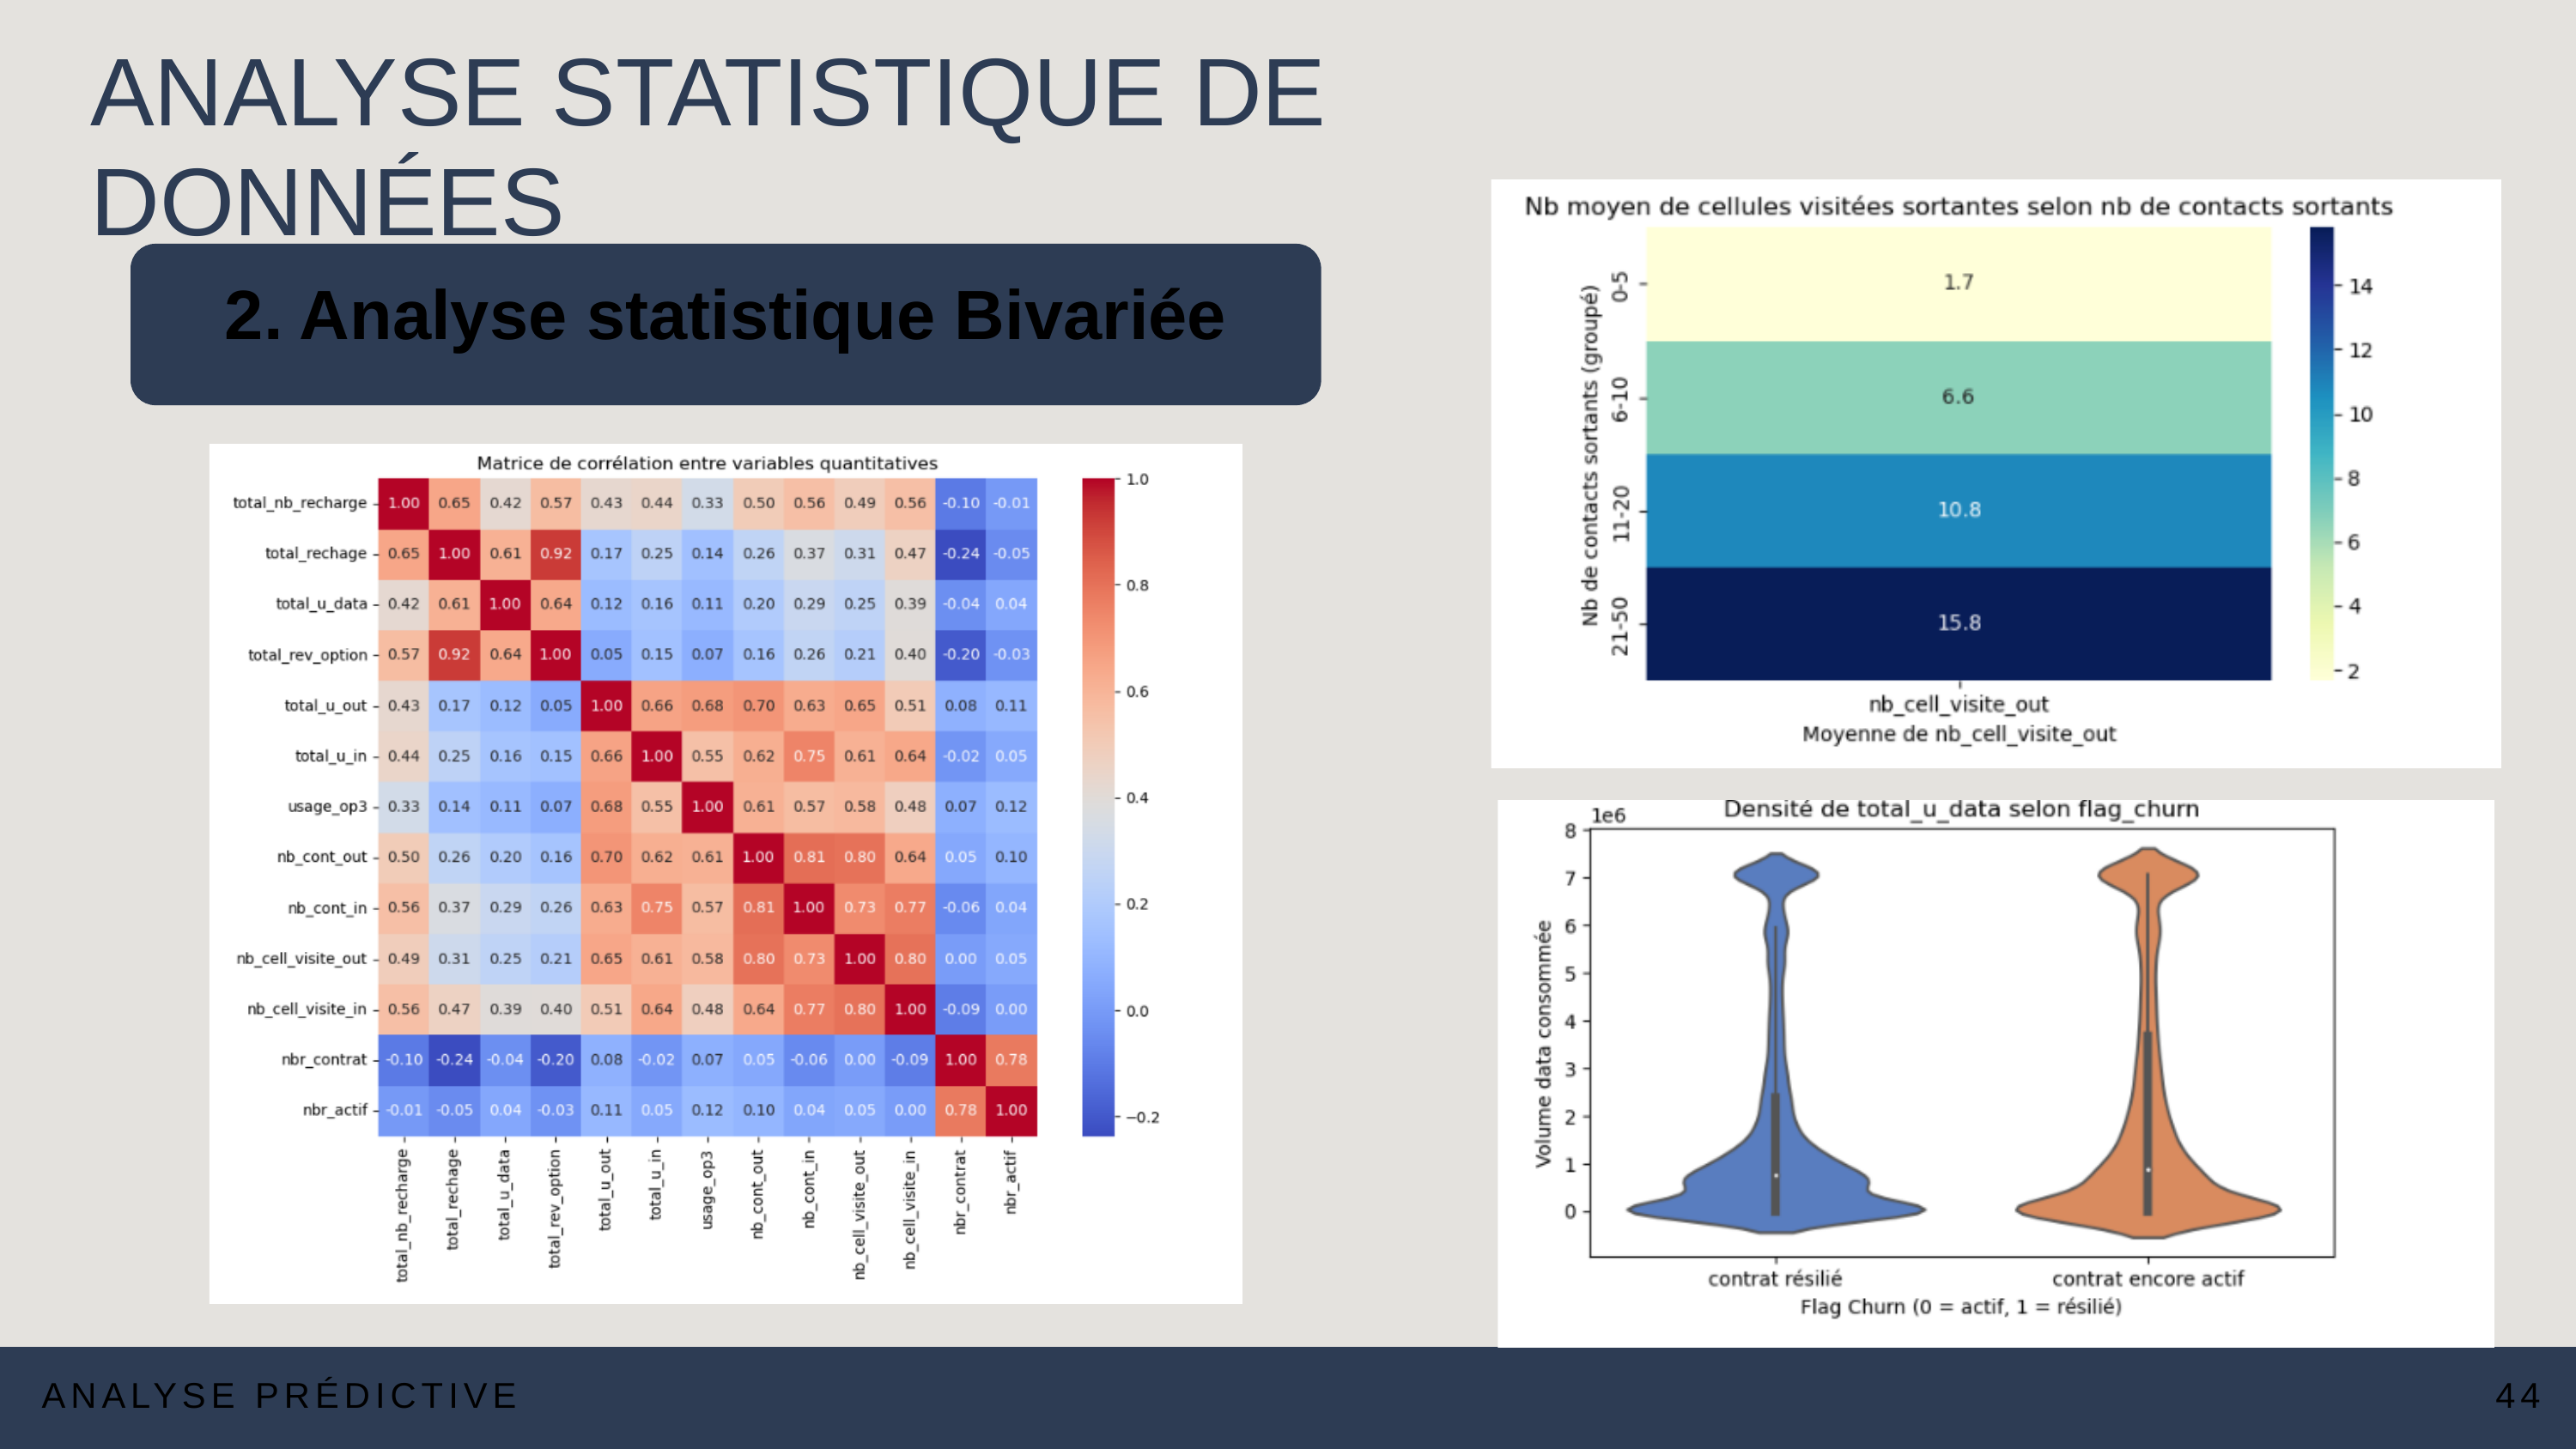

ANALYSE STATISTIQUE DE DONNÉES

2. Analyse statistique Bivariée

ANALYSE PRÉDICTIVE
44